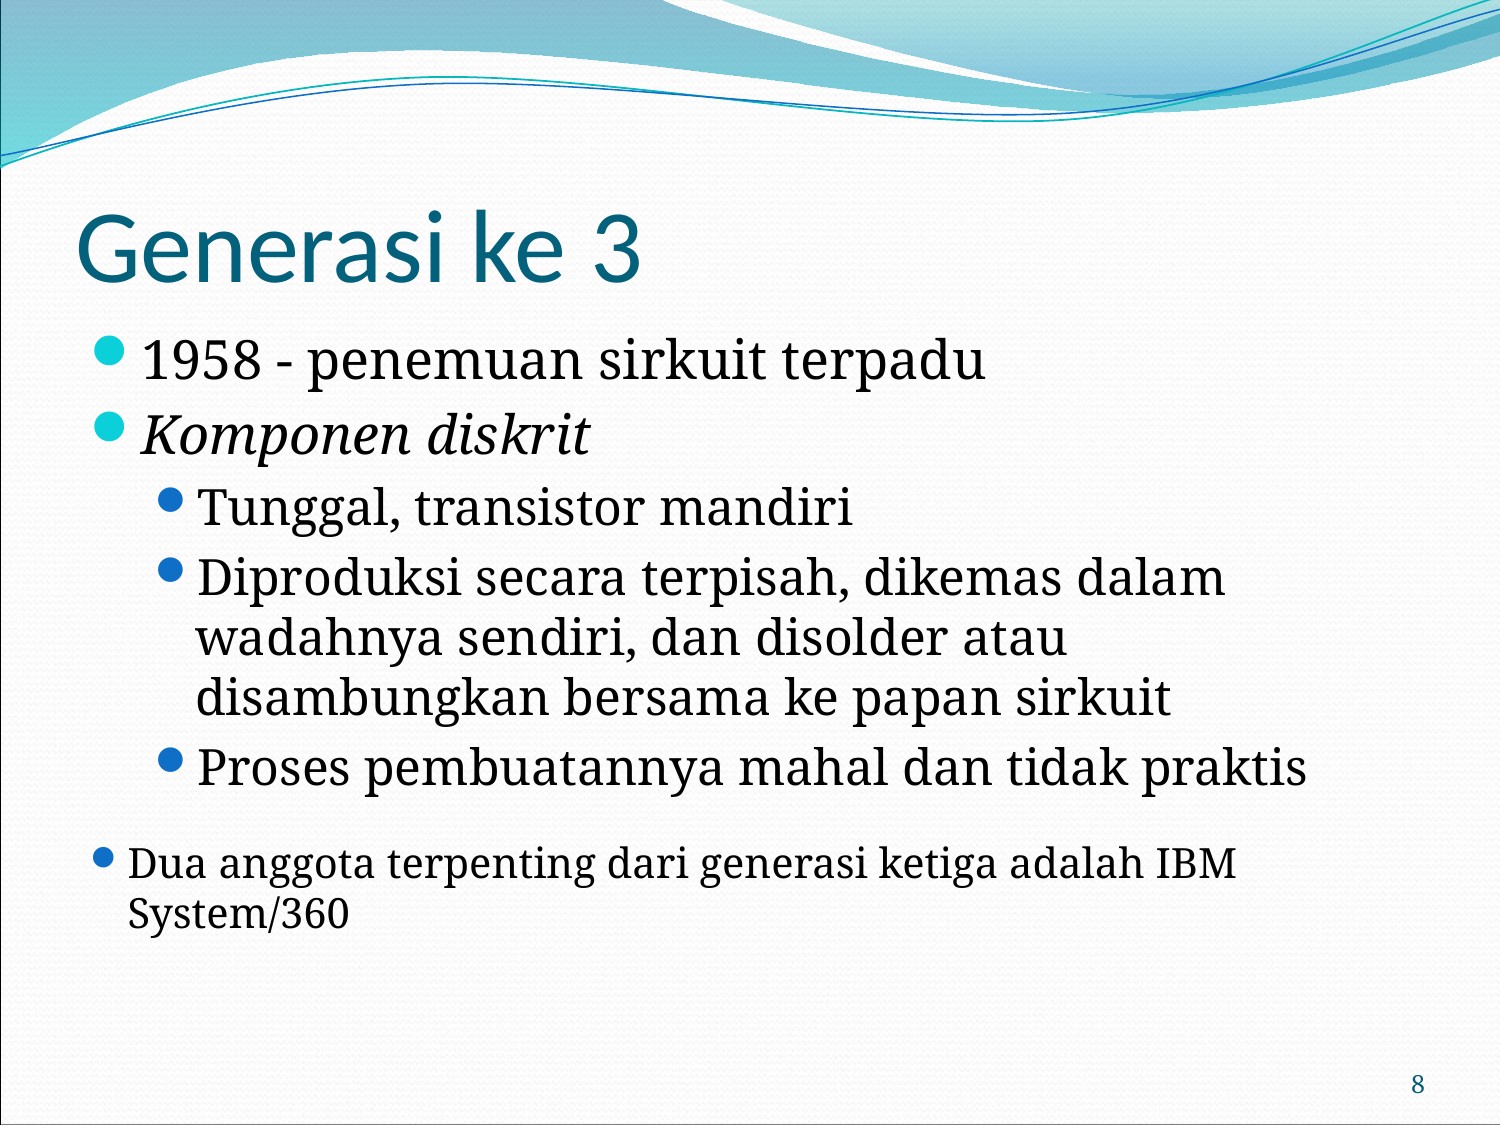

# Generasi ke 3
1958 - penemuan sirkuit terpadu
Komponen diskrit
Tunggal, transistor mandiri
Diproduksi secara terpisah, dikemas dalam wadahnya sendiri, dan disolder atau disambungkan bersama ke papan sirkuit
Proses pembuatannya mahal dan tidak praktis
Dua anggota terpenting dari generasi ketiga adalah IBM System/360
8